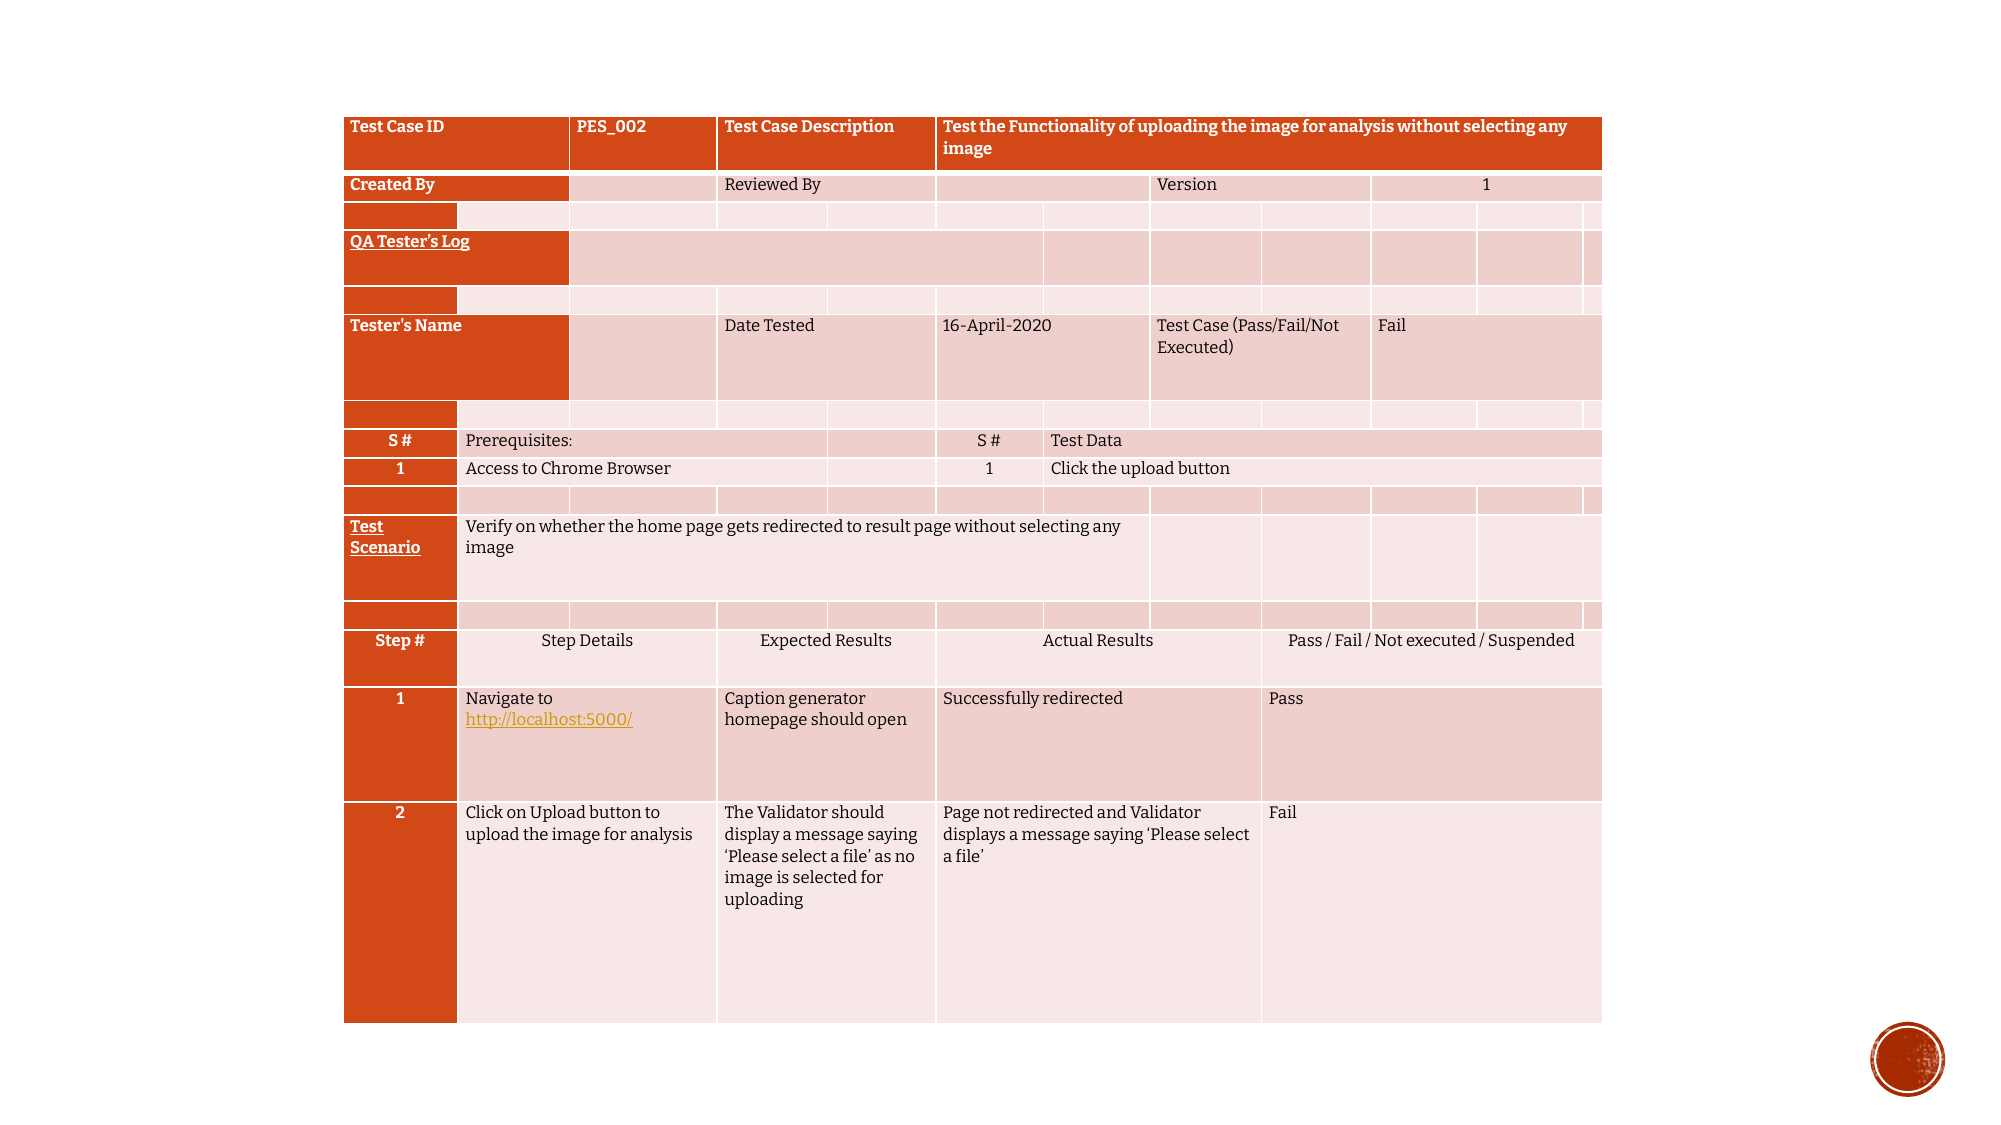

| Test Case ID |  | PES\_002 | Test Case Description |  | Test the Functionality of uploading the image for analysis without selecting any image |  |  |  |  |  |  |
| --- | --- | --- | --- | --- | --- | --- | --- | --- | --- | --- | --- |
| Created By |  |  | Reviewed By |  |  |  | Version |  | 1 |  |  |
|  |  |  |  |  |  |  |  |  |  |  |  |
| QA Tester’s Log |  |  |  |  |  |  |  |  |  |  |  |
|  |  |  |  |  |  |  |  |  |  |  |  |
| Tester's Name |  |  | Date Tested |  | 16-April-2020 |  | Test Case (Pass/Fail/Not Executed) |  | Fail |  |  |
|  |  |  |  |  |  |  |  |  |  |  |  |
| S # | Prerequisites: |  |  |  | S # | Test Data |  |  |  |  |  |
| 1 | Access to Chrome Browser |  |  |  | 1 | Click the upload button |  |  |  |  |  |
|  |  |  |  |  |  |  |  |  |  |  |  |
| Test Scenario | Verify on whether the home page gets redirected to result page without selecting any image |  |  |  |  |  |  |  |  |  |  |
|  |  |  |  |  |  |  |  |  |  |  |  |
| Step # | Step Details |  | Expected Results |  | Actual Results |  |  | Pass / Fail / Not executed / Suspended |  |  |  |
| 1 | Navigate to http://localhost:5000/ |  | Caption generator homepage should open |  | Successfully redirected |  |  | Pass |  |  |  |
| 2 | Click on Upload button to upload the image for analysis |  | The Validator should display a message saying ‘Please select a file’ as no image is selected for uploading |  | Page not redirected and Validator displays a message saying ‘Please select a file’ |  |  | Fail |  |  |  |